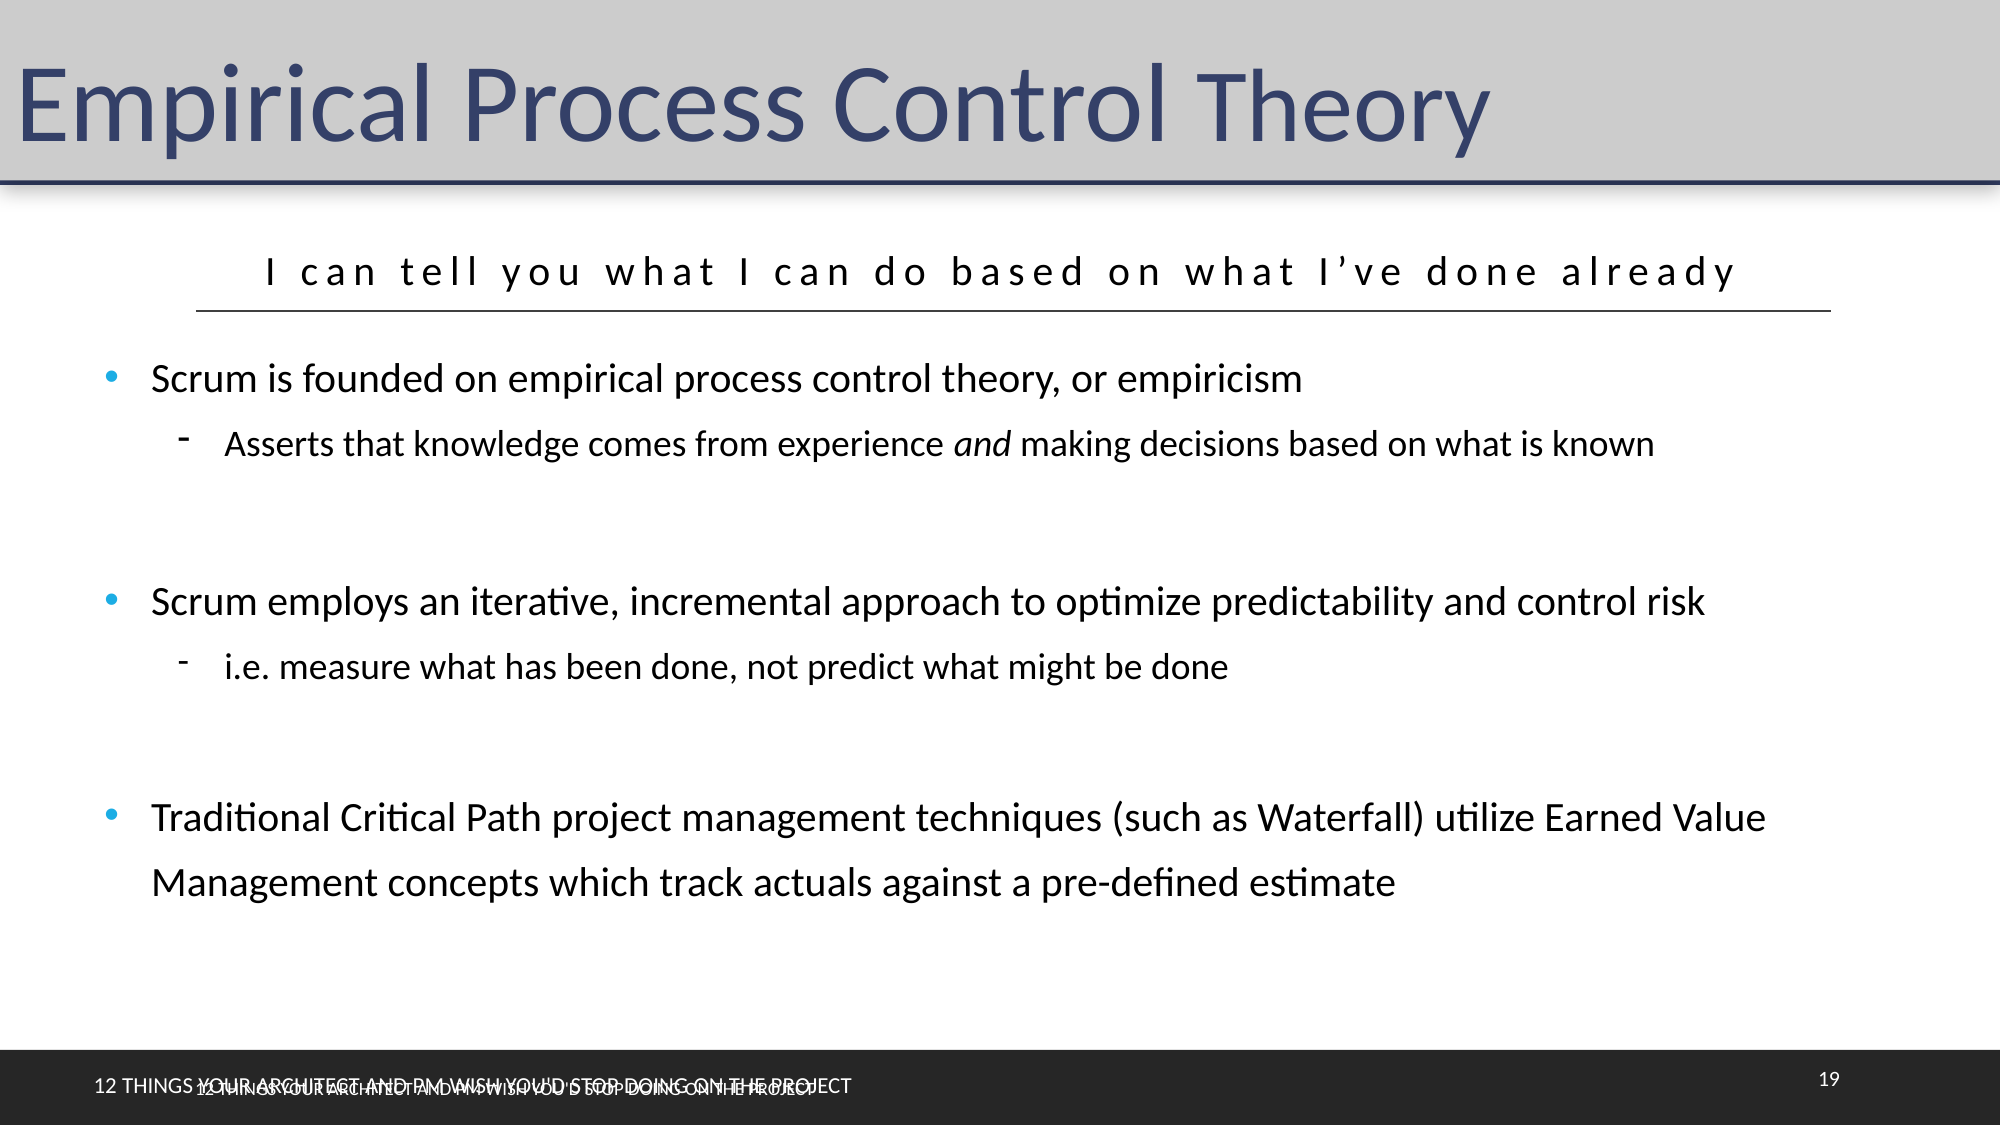

# Empirical Process Control Theory
I can tell you what I can do based on what I’ve done already
Scrum is founded on empirical process control theory, or empiricism
Asserts that knowledge comes from experience and making decisions based on what is known

Scrum employs an iterative, incremental approach to optimize predictability and control risk
i.e. measure what has been done, not predict what might be done

Traditional Critical Path project management techniques (such as Waterfall) utilize Earned Value Management concepts which track actuals against a pre-defined estimate
12 things your Architect and PM wish you'd stop doing on the project
19
12 things your Architect and PM wish you'd stop doing on the project